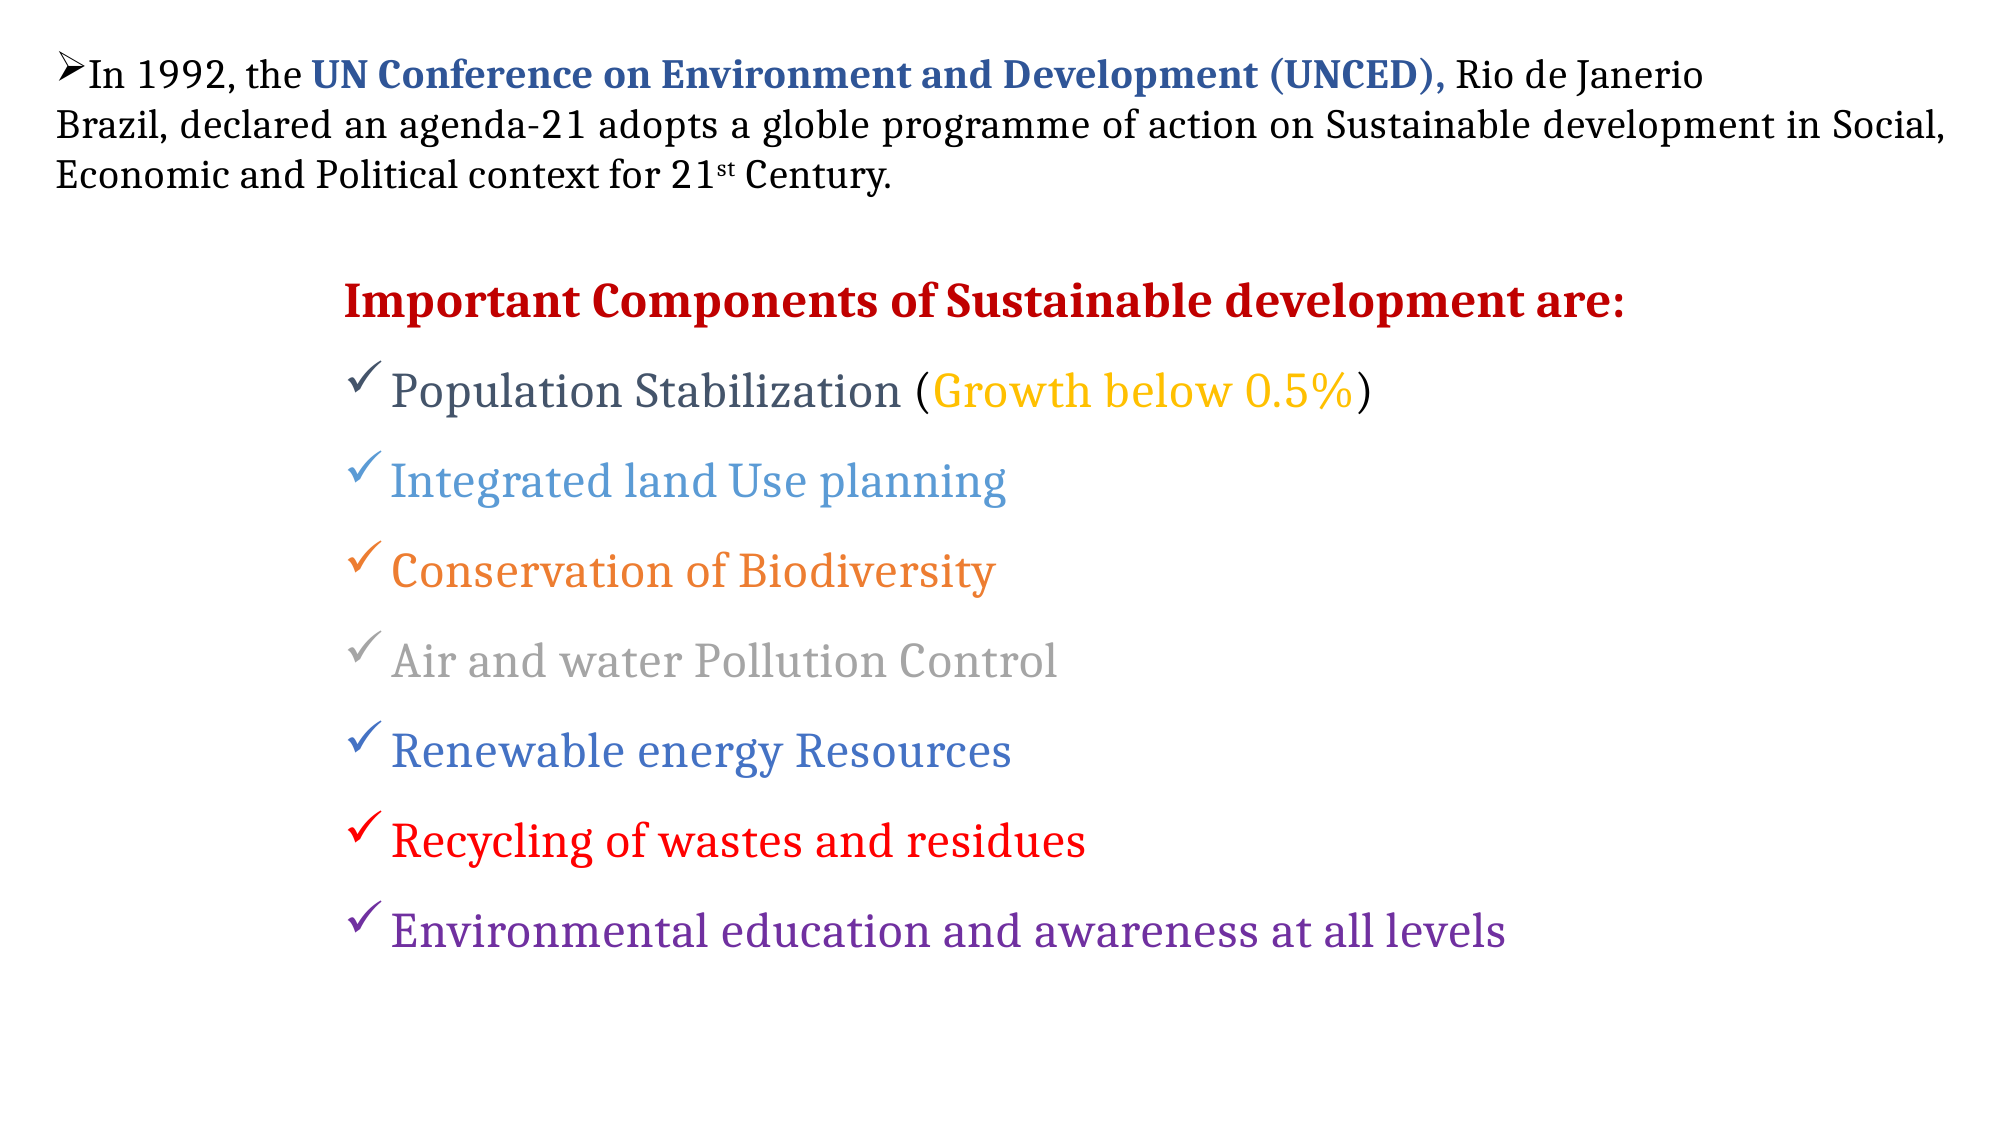

In 1992, the UN Conference on Environment and Development (UNCED), Rio de Janerio
Brazil, declared an agenda-21 adopts a globle programme of action on Sustainable development in Social, Economic and Political context for 21st Century.
Important Components of Sustainable development are:
Population Stabilization (Growth below 0.5%)
Integrated land Use planning
Conservation of Biodiversity
Air and water Pollution Control
Renewable energy Resources
Recycling of wastes and residues
Environmental education and awareness at all levels